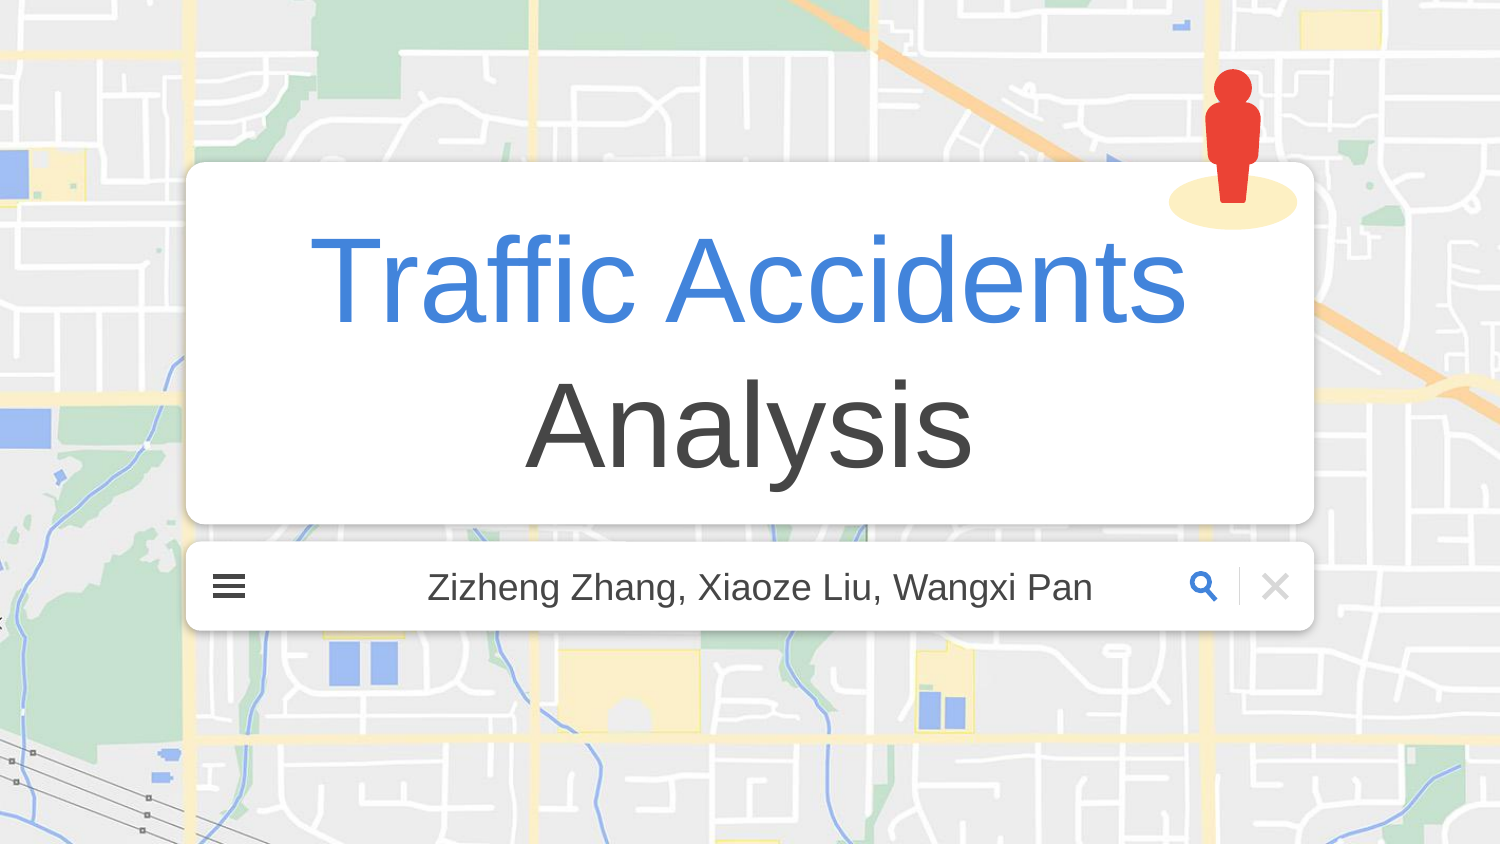

# Traffic Accidents Analysis
Zizheng Zhang, Xiaoze Liu, Wangxi Pan